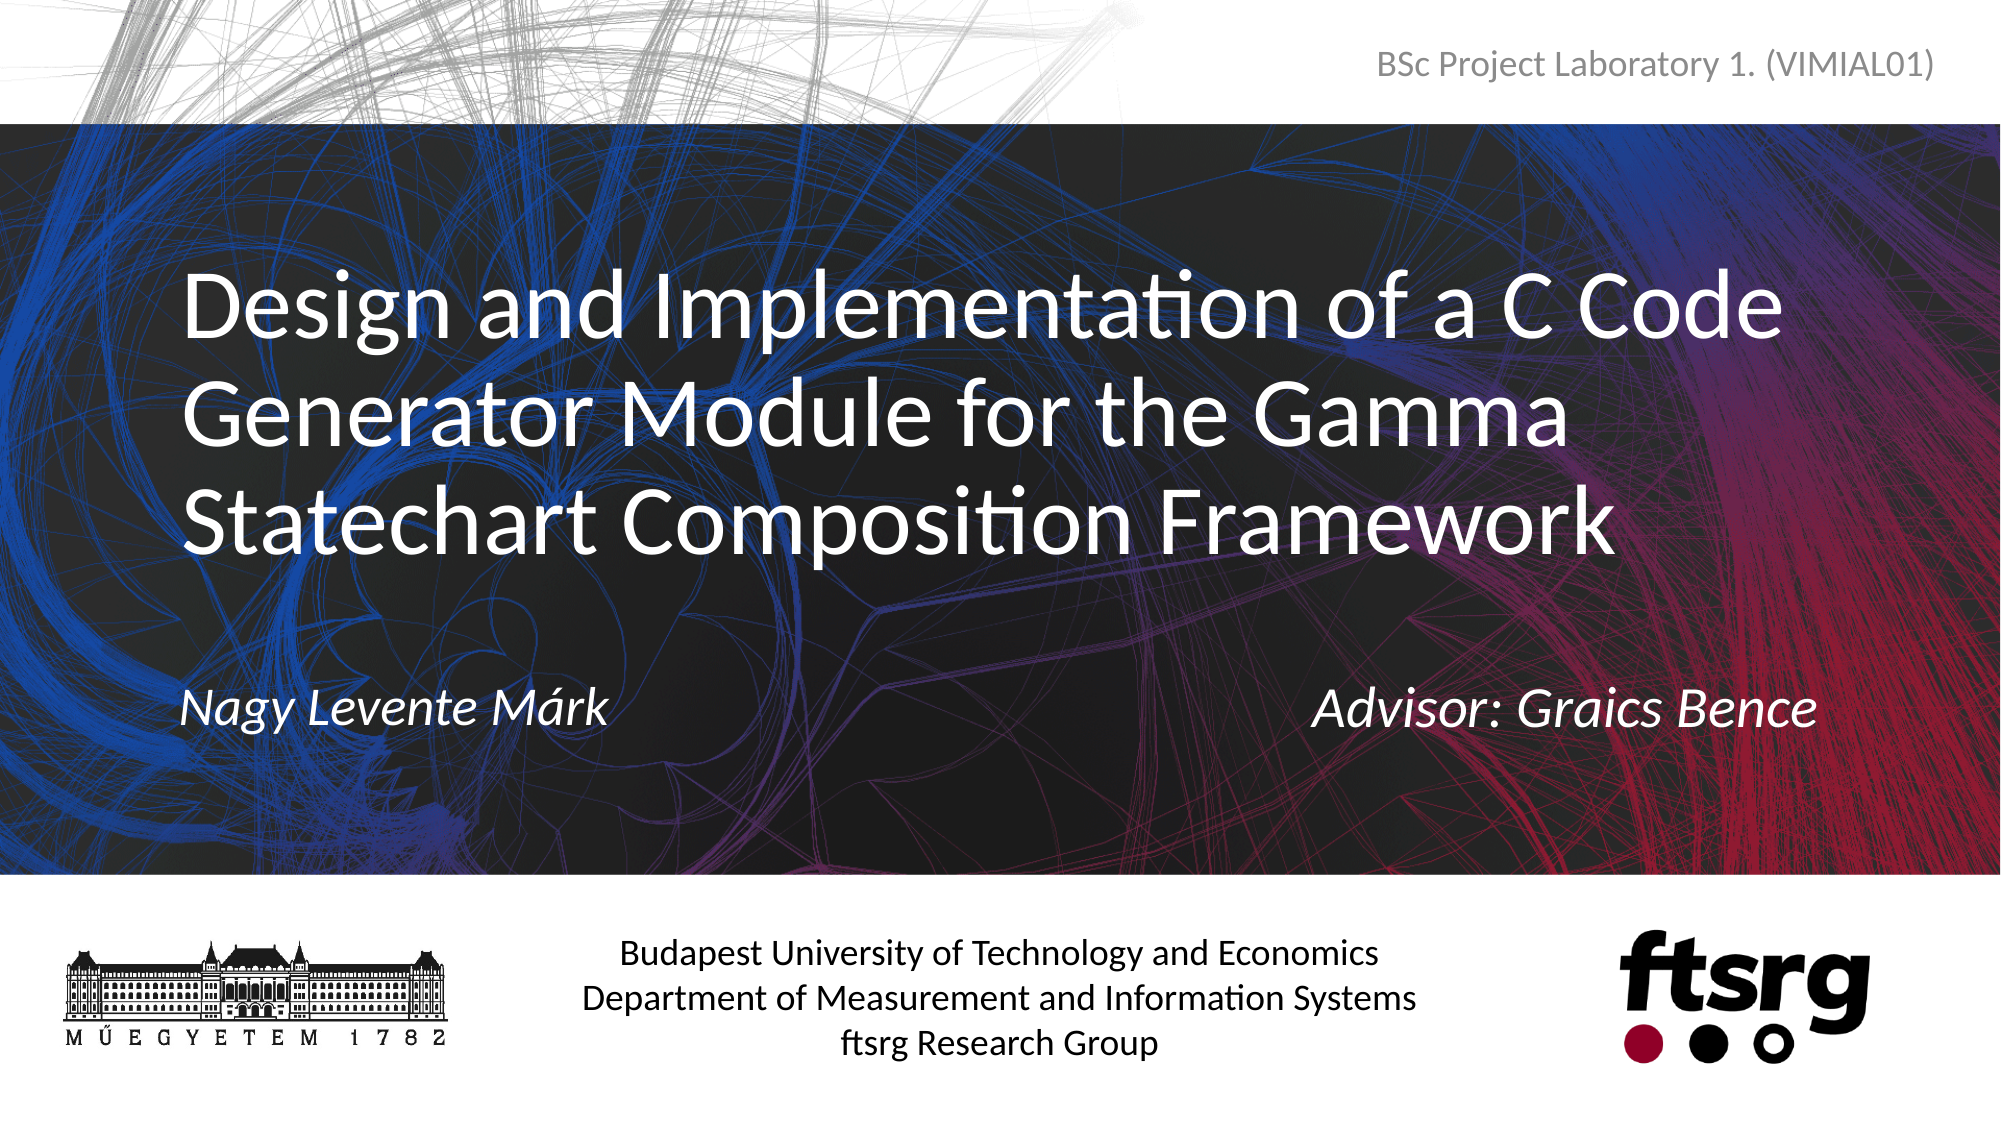

BSc Project Laboratory 1. (VIMIAL01)
# Design and Implementation of a C Code Generator Module for the Gamma Statechart Composition Framework
Nagy Levente Márk
Advisor: Graics Bence